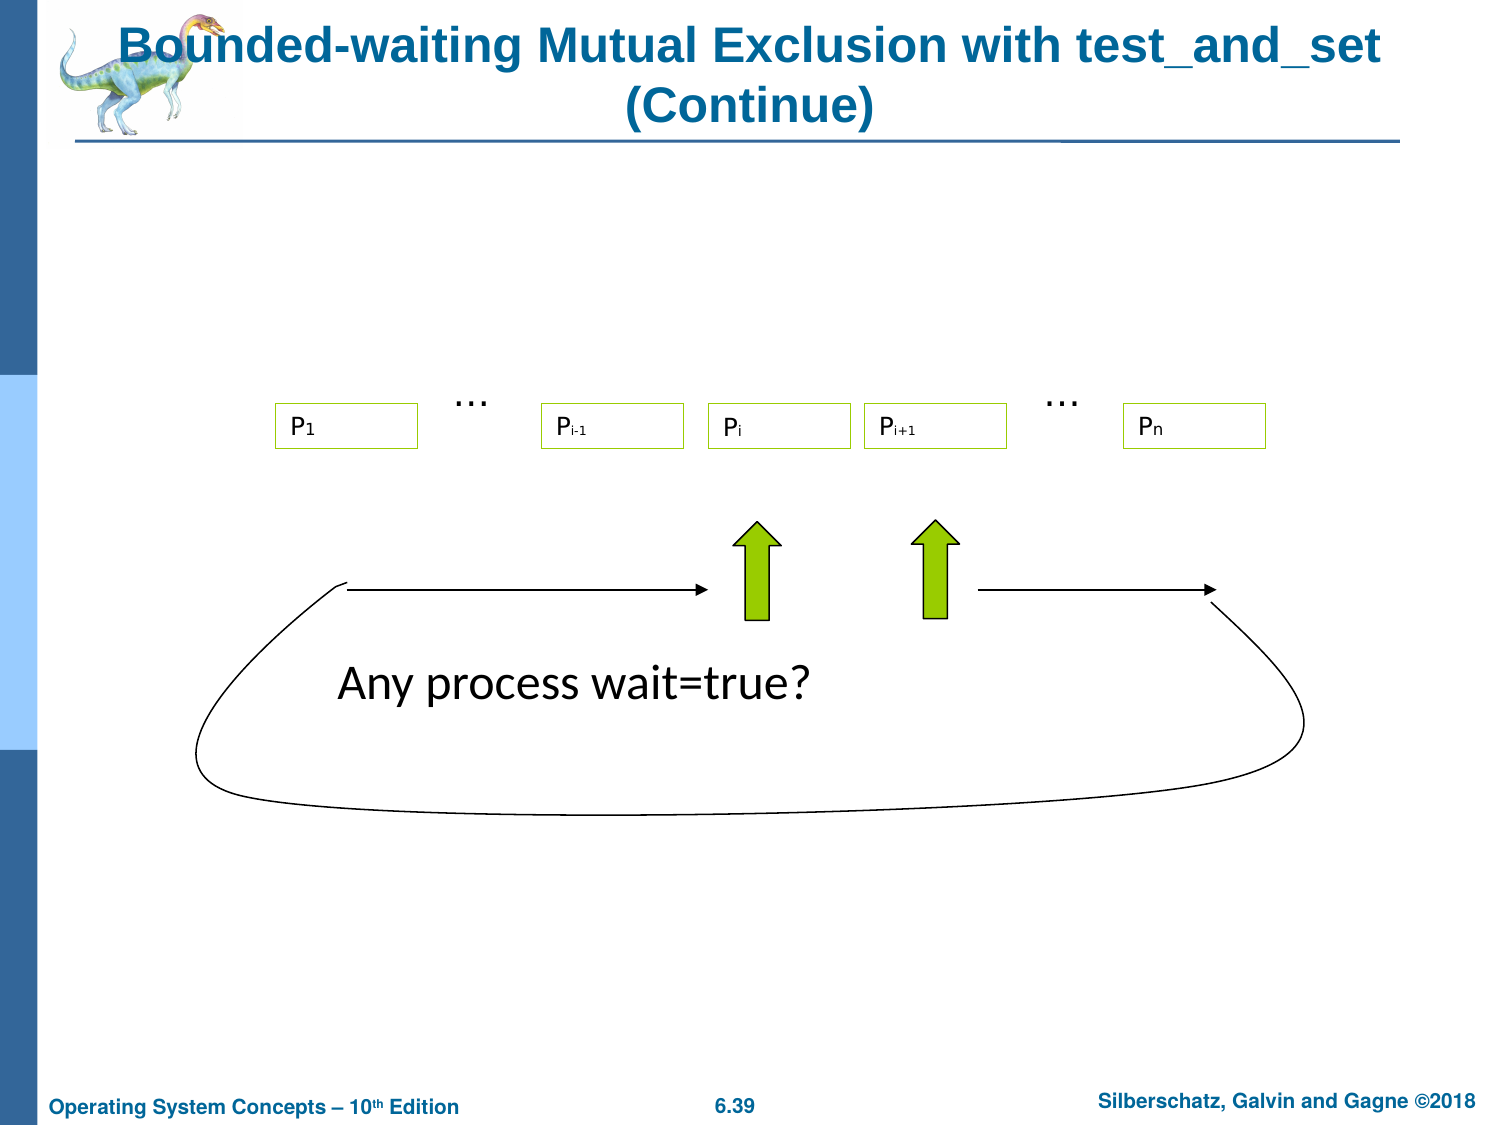

# Bounded-waiting Mutual Exclusion with test_and_set (Continue)
…
…
Pi+1
Pn
P1
Pi-1
Pi

Any process wait=true?